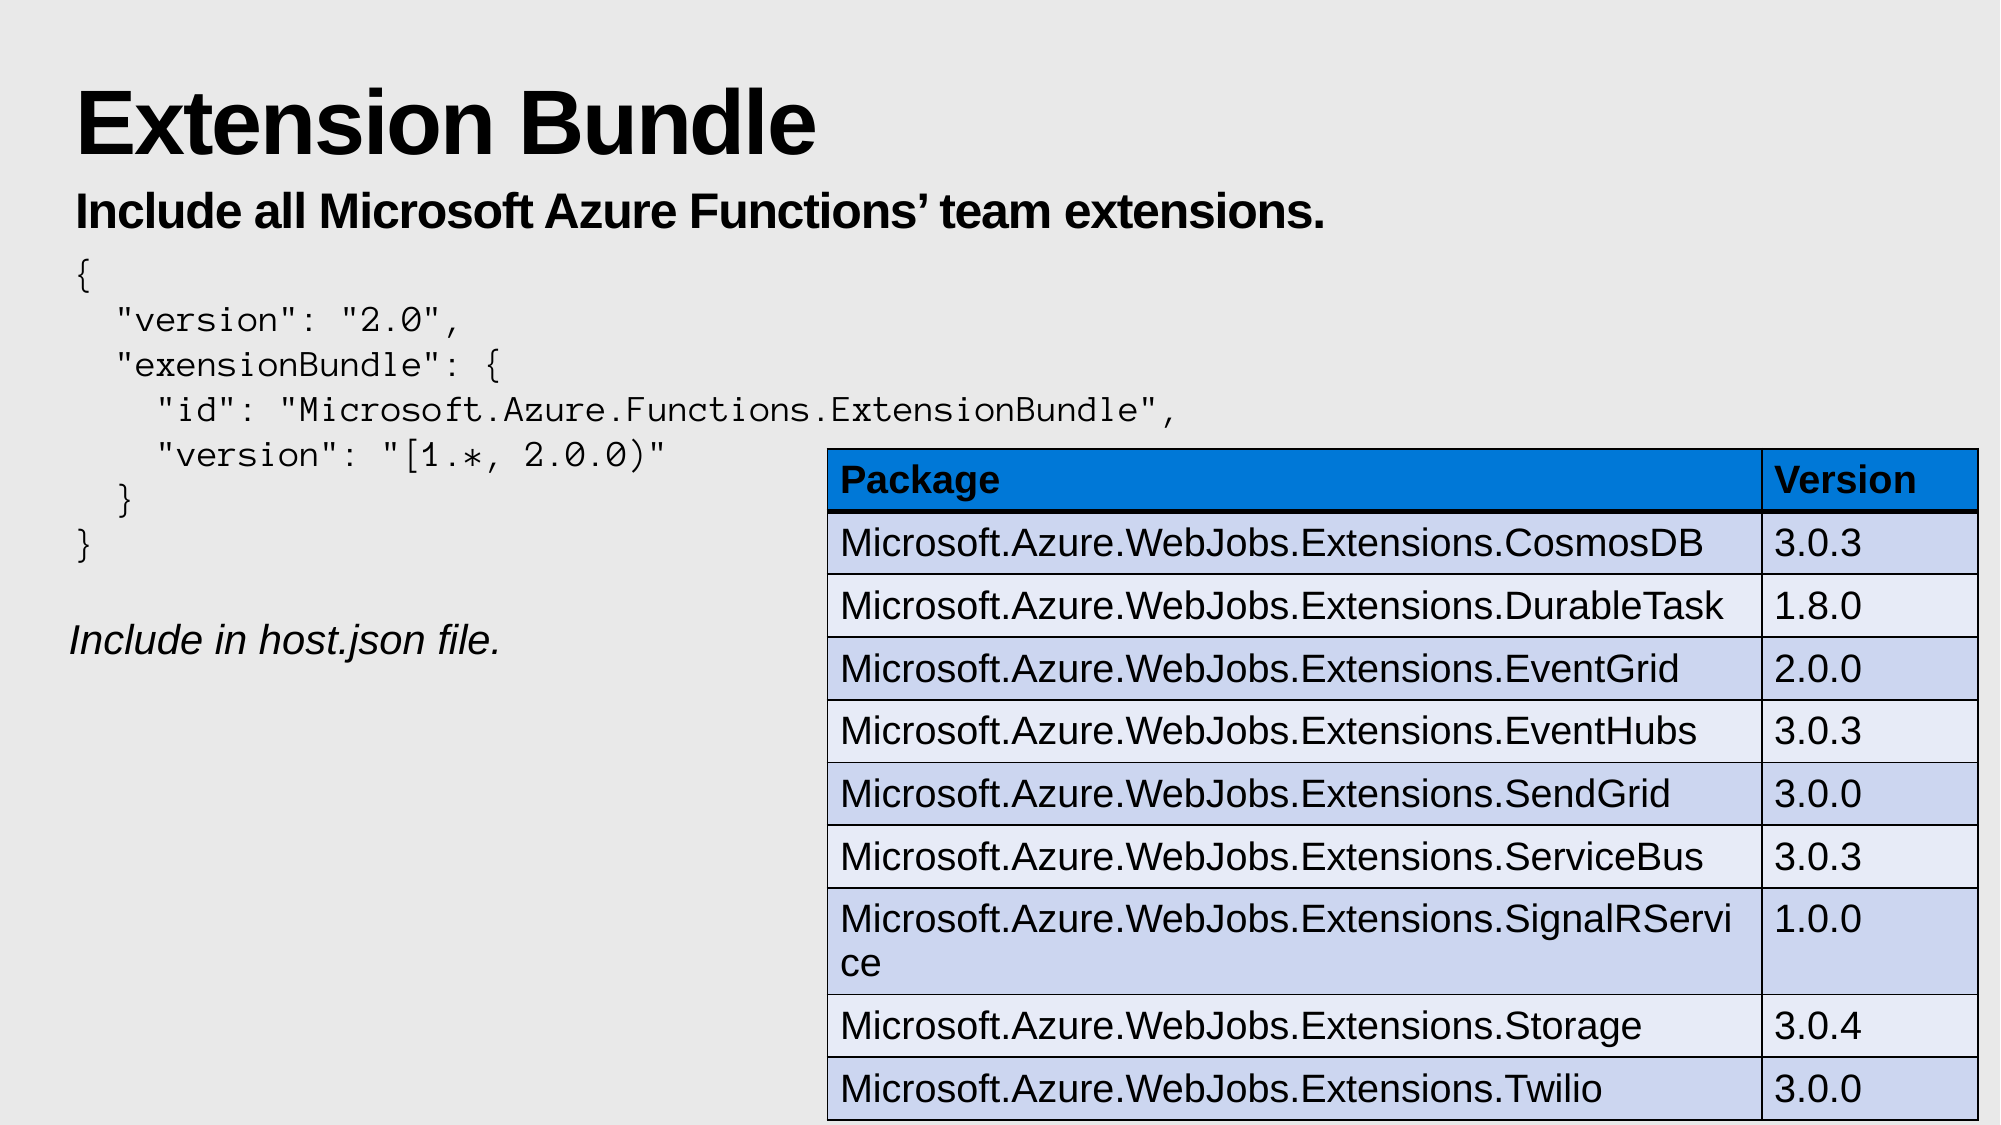

# Extension Bundle
Include all Microsoft Azure Functions’ team extensions.
{
  "version": "2.0",
  "exensionBundle": {
    "id": "Microsoft.Azure.Functions.ExtensionBundle",
    "version": "[1.*, 2.0.0)"
  }
}
| Package | Version |
| --- | --- |
| Microsoft.Azure.WebJobs.Extensions.CosmosDB | 3.0.3 |
| Microsoft.Azure.WebJobs.Extensions.DurableTask | 1.8.0 |
| Microsoft.Azure.WebJobs.Extensions.EventGrid | 2.0.0 |
| Microsoft.Azure.WebJobs.Extensions.EventHubs | 3.0.3 |
| Microsoft.Azure.WebJobs.Extensions.SendGrid | 3.0.0 |
| Microsoft.Azure.WebJobs.Extensions.ServiceBus | 3.0.3 |
| Microsoft.Azure.WebJobs.Extensions.SignalRService | 1.0.0 |
| Microsoft.Azure.WebJobs.Extensions.Storage | 3.0.4 |
| Microsoft.Azure.WebJobs.Extensions.Twilio | 3.0.0 |
Include in host.json file.